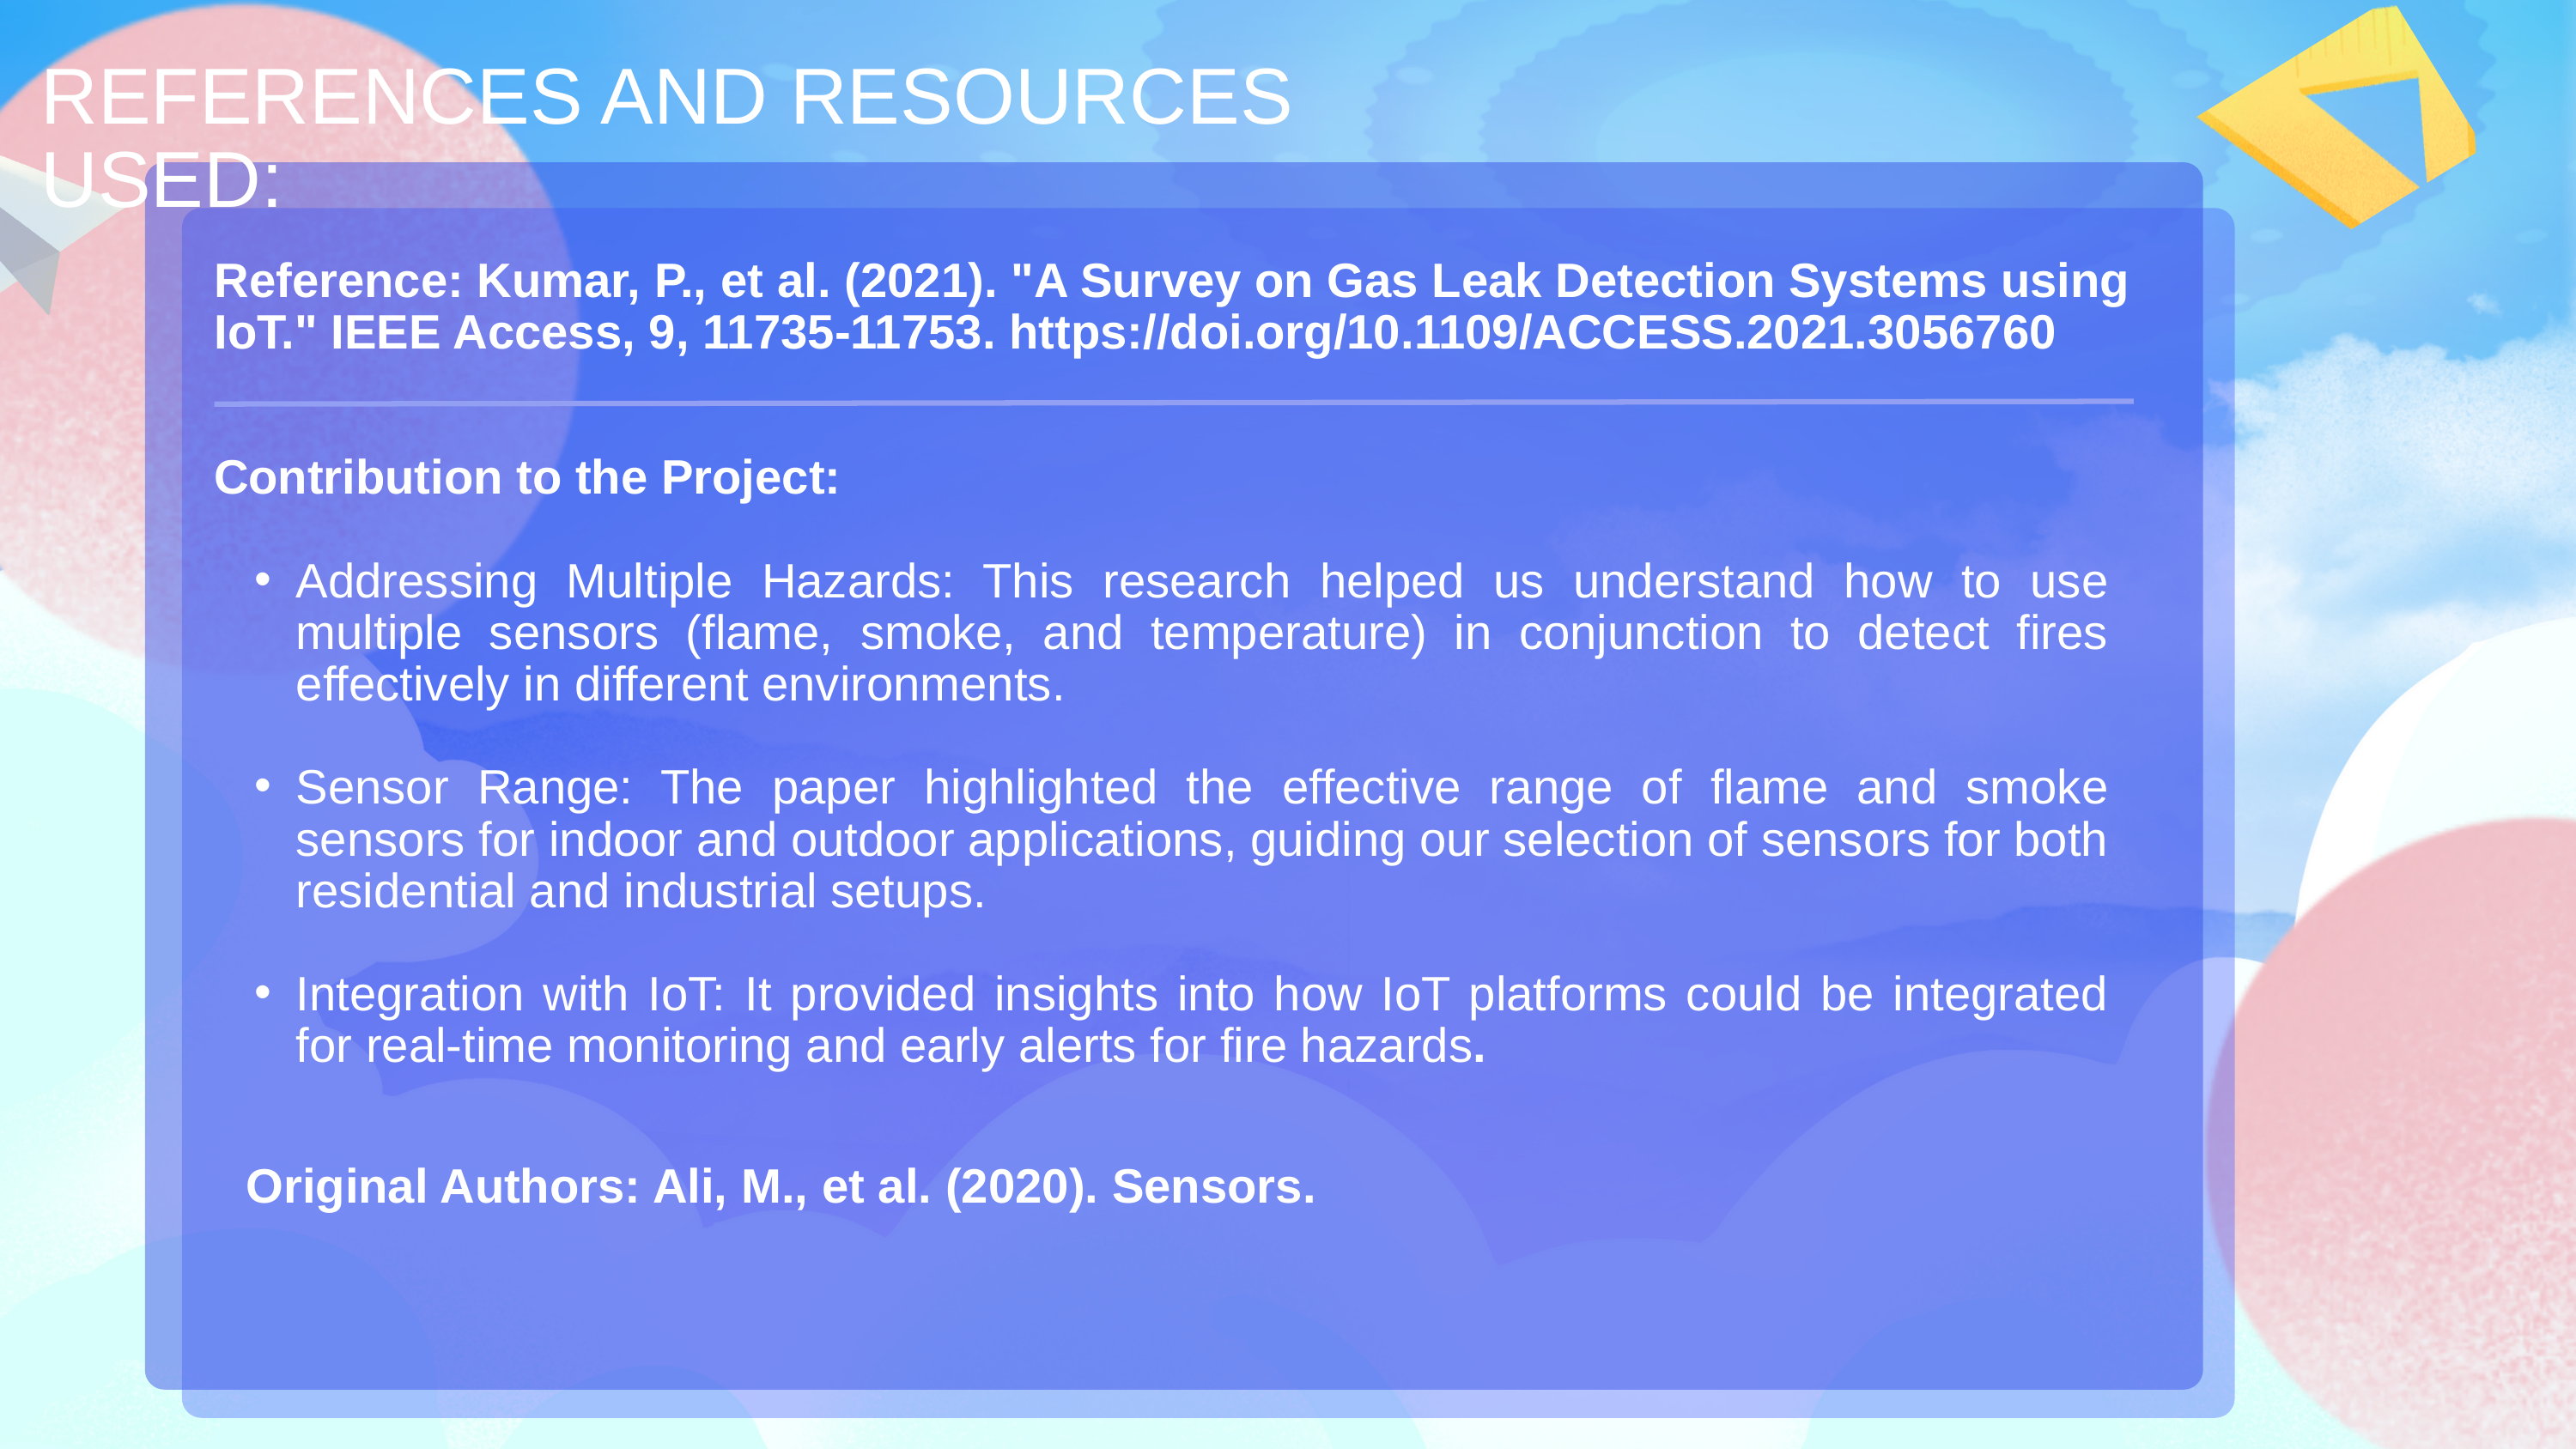

REFERENCES AND RESOURCES USED:

Reference: Kumar, P., et al. (2021). "A Survey on Gas Leak Detection Systems using IoT." IEEE Access, 9, 11735-11753. https://doi.org/10.1109/ACCESS.2021.3056760

Contribution to the Project:

Addressing Multiple Hazards: This research helped us understand how to use multiple sensors (flame, smoke, and temperature) in conjunction to detect fires effectively in different environments.

Sensor Range: The paper highlighted the effective range of flame and smoke sensors for indoor and outdoor applications, guiding our selection of sensors for both residential and industrial setups.

Integration with IoT: It provided insights into how IoT platforms could be integrated for real-time monitoring and early alerts for fire hazards.

Original Authors: Ali, M., et al. (2020). Sensors.